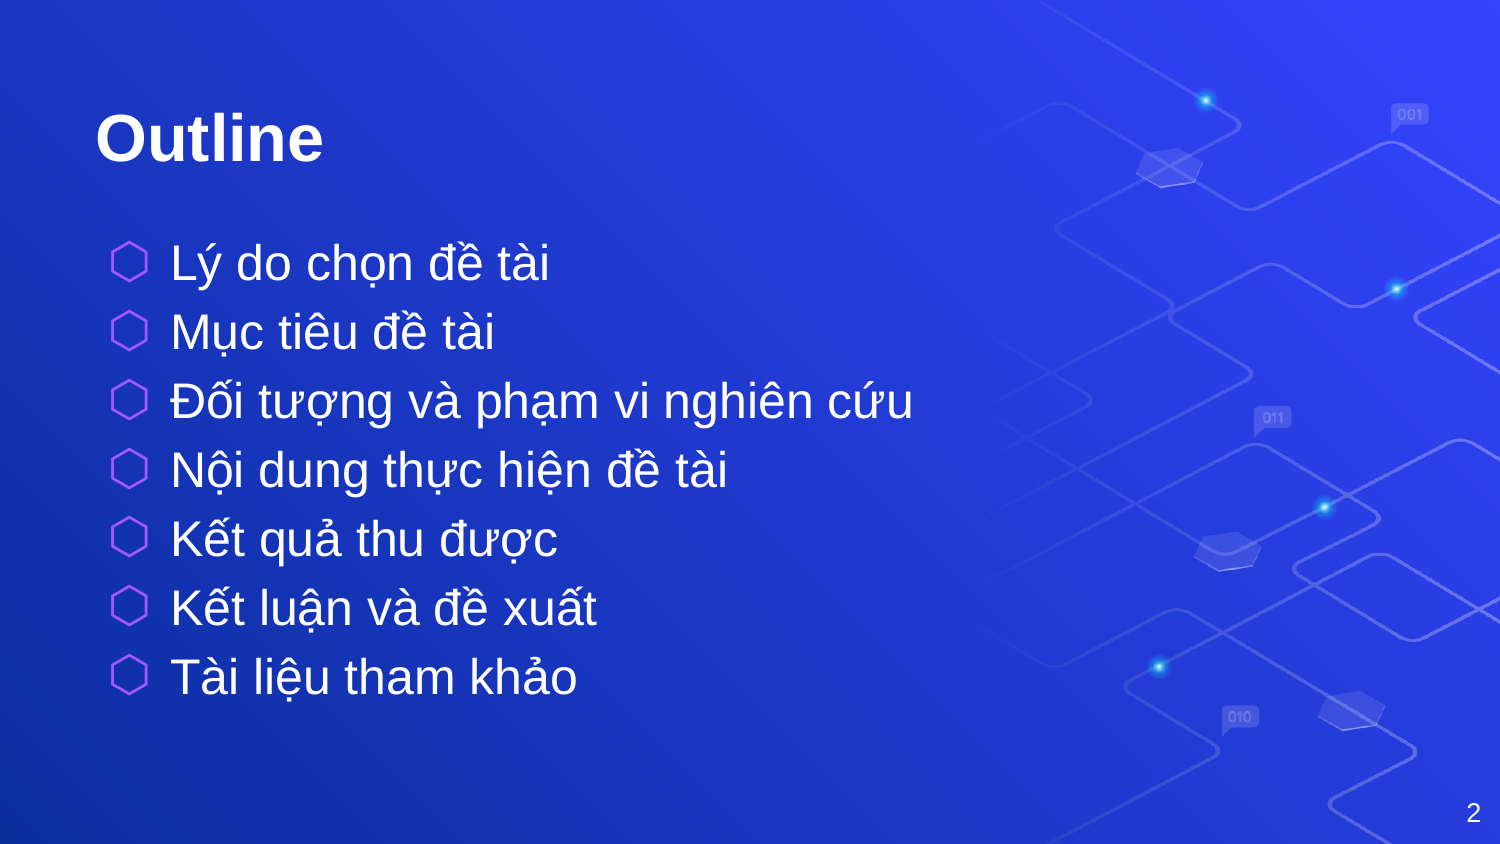

# Outline
Lý do chọn đề tài
Mục tiêu đề tài
Đối tượng và phạm vi nghiên cứu
Nội dung thực hiện đề tài
Kết quả thu được
Kết luận và đề xuất
Tài liệu tham khảo
2